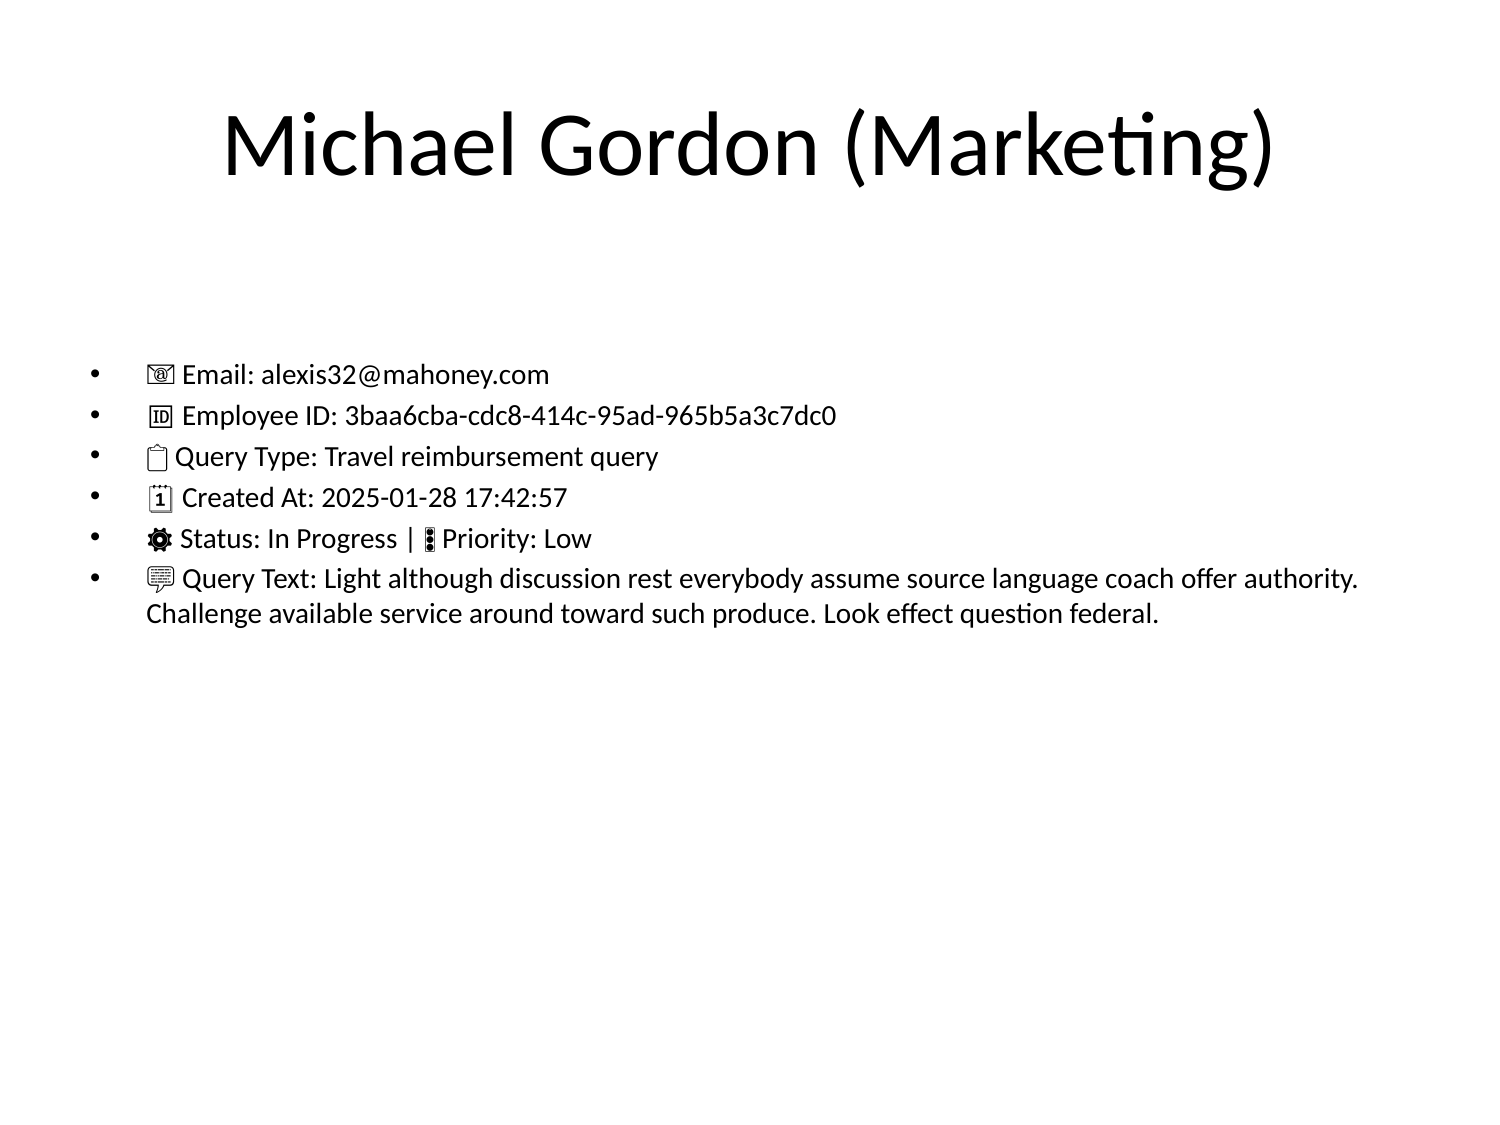

# Michael Gordon (Marketing)

📧 Email: alexis32@mahoney.com
🆔 Employee ID: 3baa6cba-cdc8-414c-95ad-965b5a3c7dc0
📋 Query Type: Travel reimbursement query
🗓 Created At: 2025-01-28 17:42:57
⚙ Status: In Progress | 🚦 Priority: Low
💬 Query Text: Light although discussion rest everybody assume source language coach offer authority. Challenge available service around toward such produce. Look effect question federal.